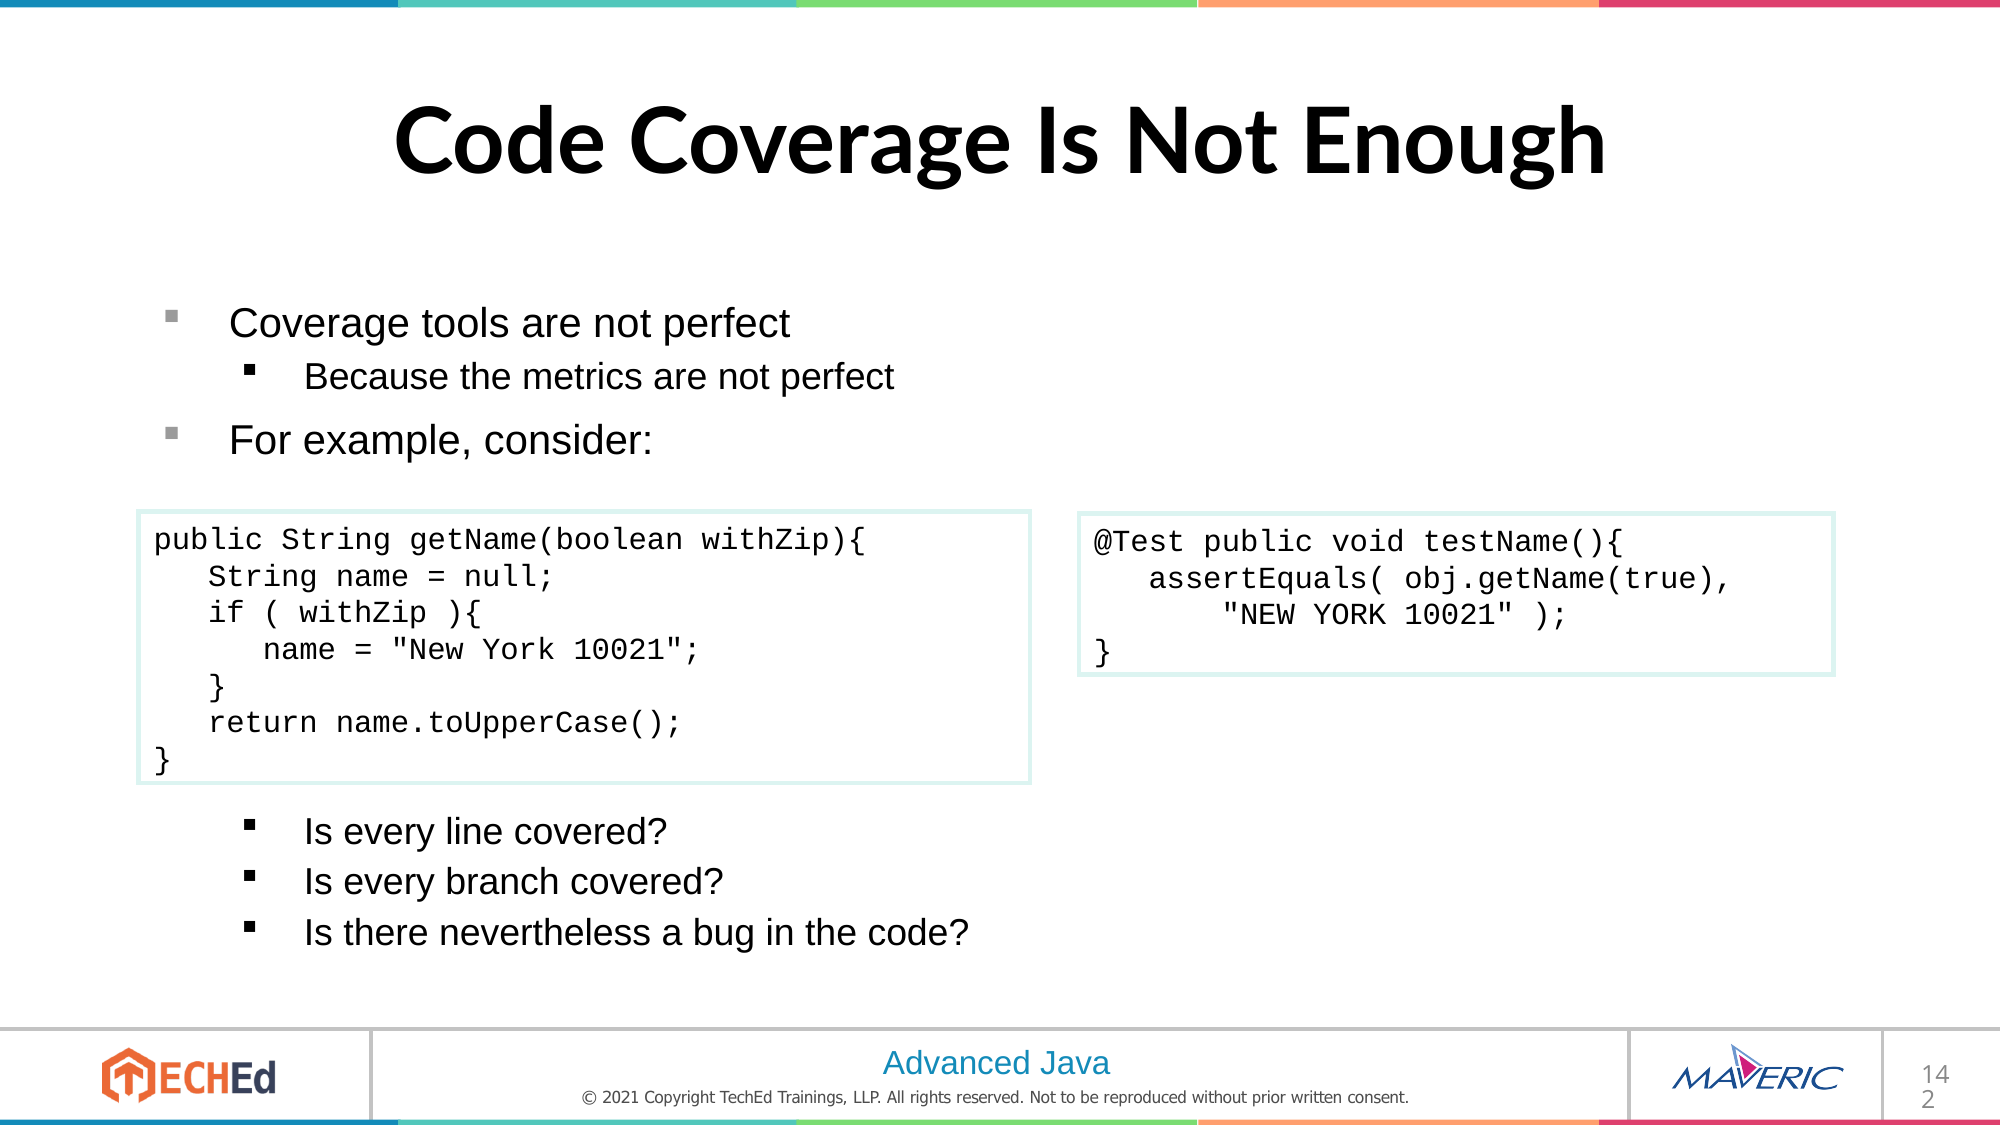

# Code Coverage Is Not Enough
Coverage tools are not perfect
Because the metrics are not perfect
For example, consider:

Is every line covered?
Is every branch covered?
Is there nevertheless a bug in the code?

public String getName(boolean withZip){
   String name = null;
   if ( withZip ){
      name = "New York 10021";
   }
   return name.toUpperCase();
}
@Test public void testName(){
   assertEquals( obj.getName(true),
       "NEW YORK 10021" );
}